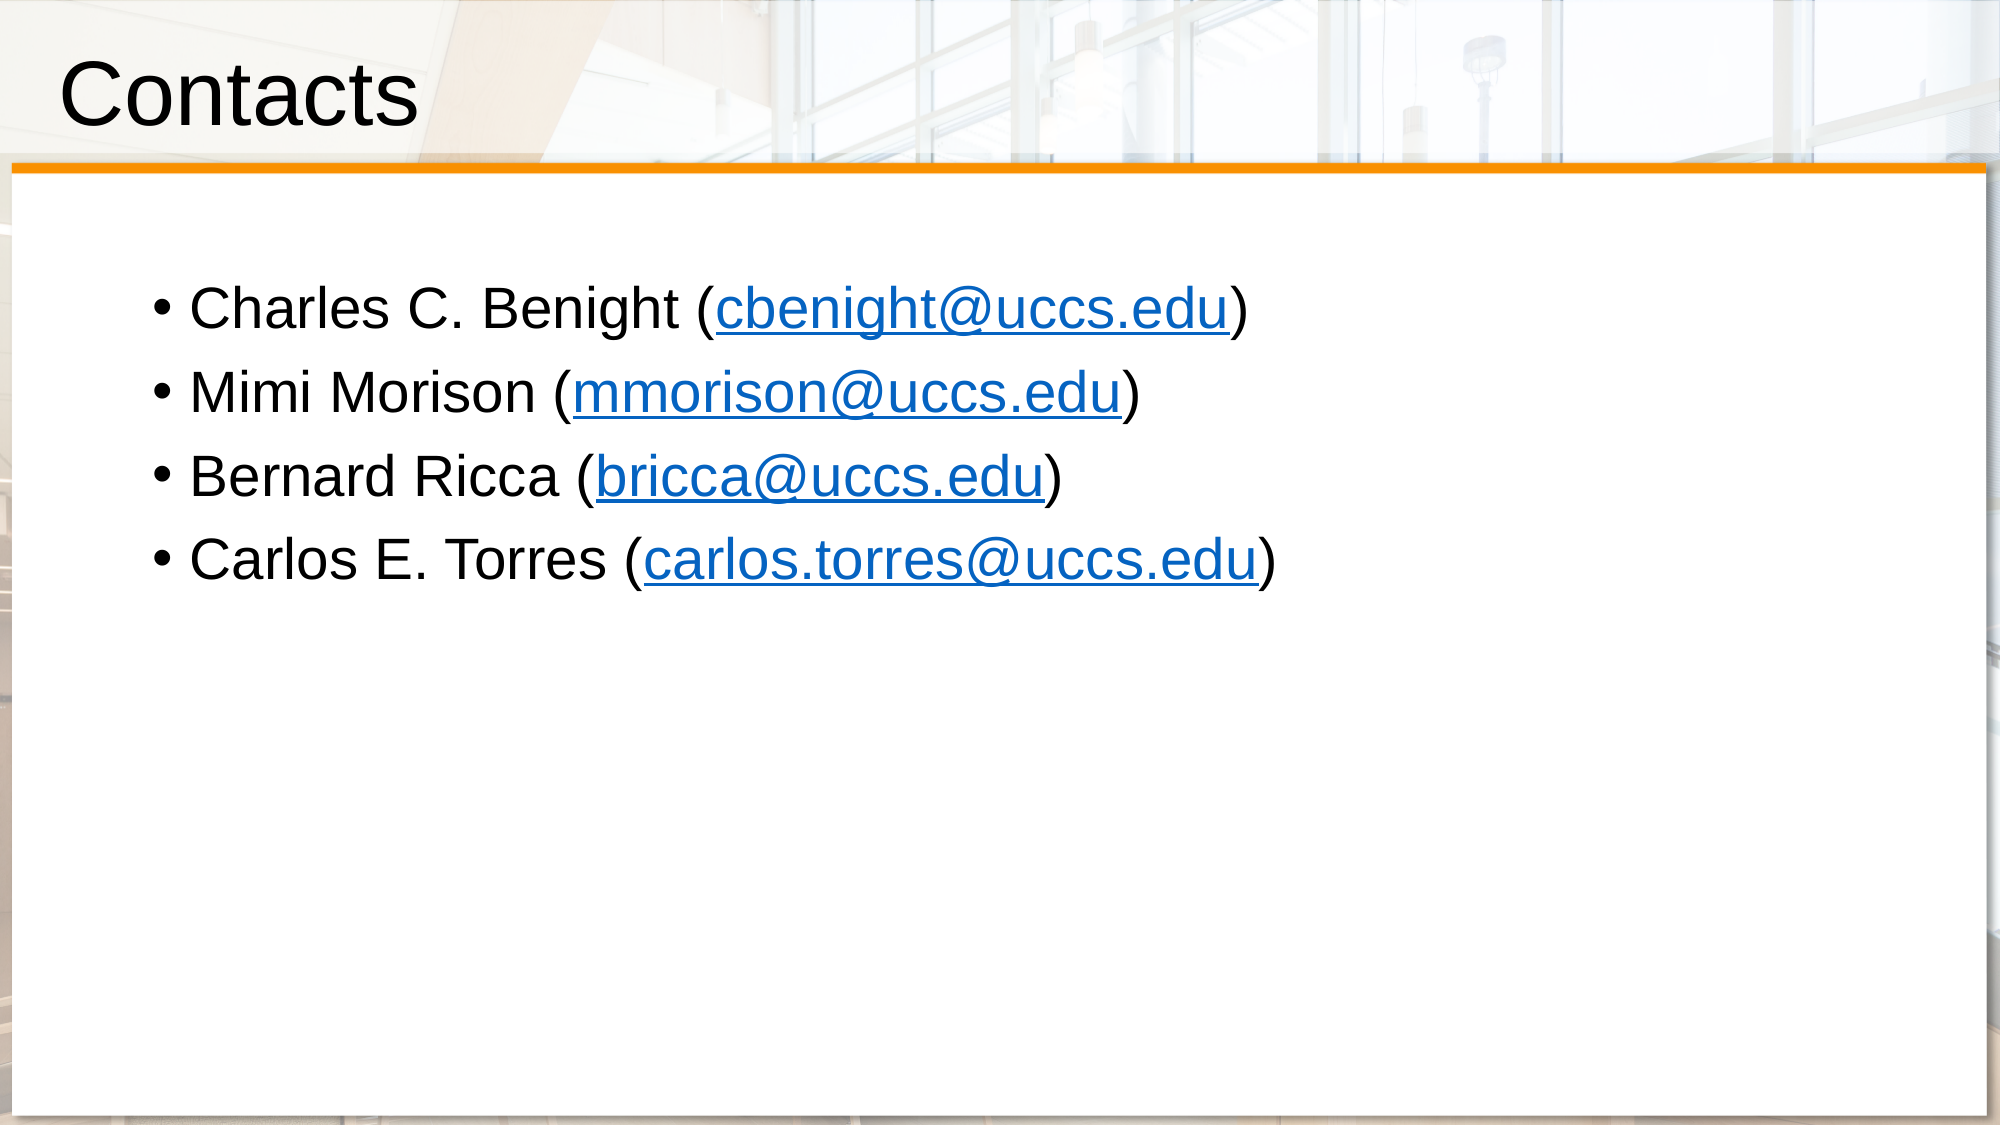

# Contacts
Charles C. Benight (cbenight@uccs.edu)
Mimi Morison (mmorison@uccs.edu)
Bernard Ricca (bricca@uccs.edu)
Carlos E. Torres (carlos.torres@uccs.edu)